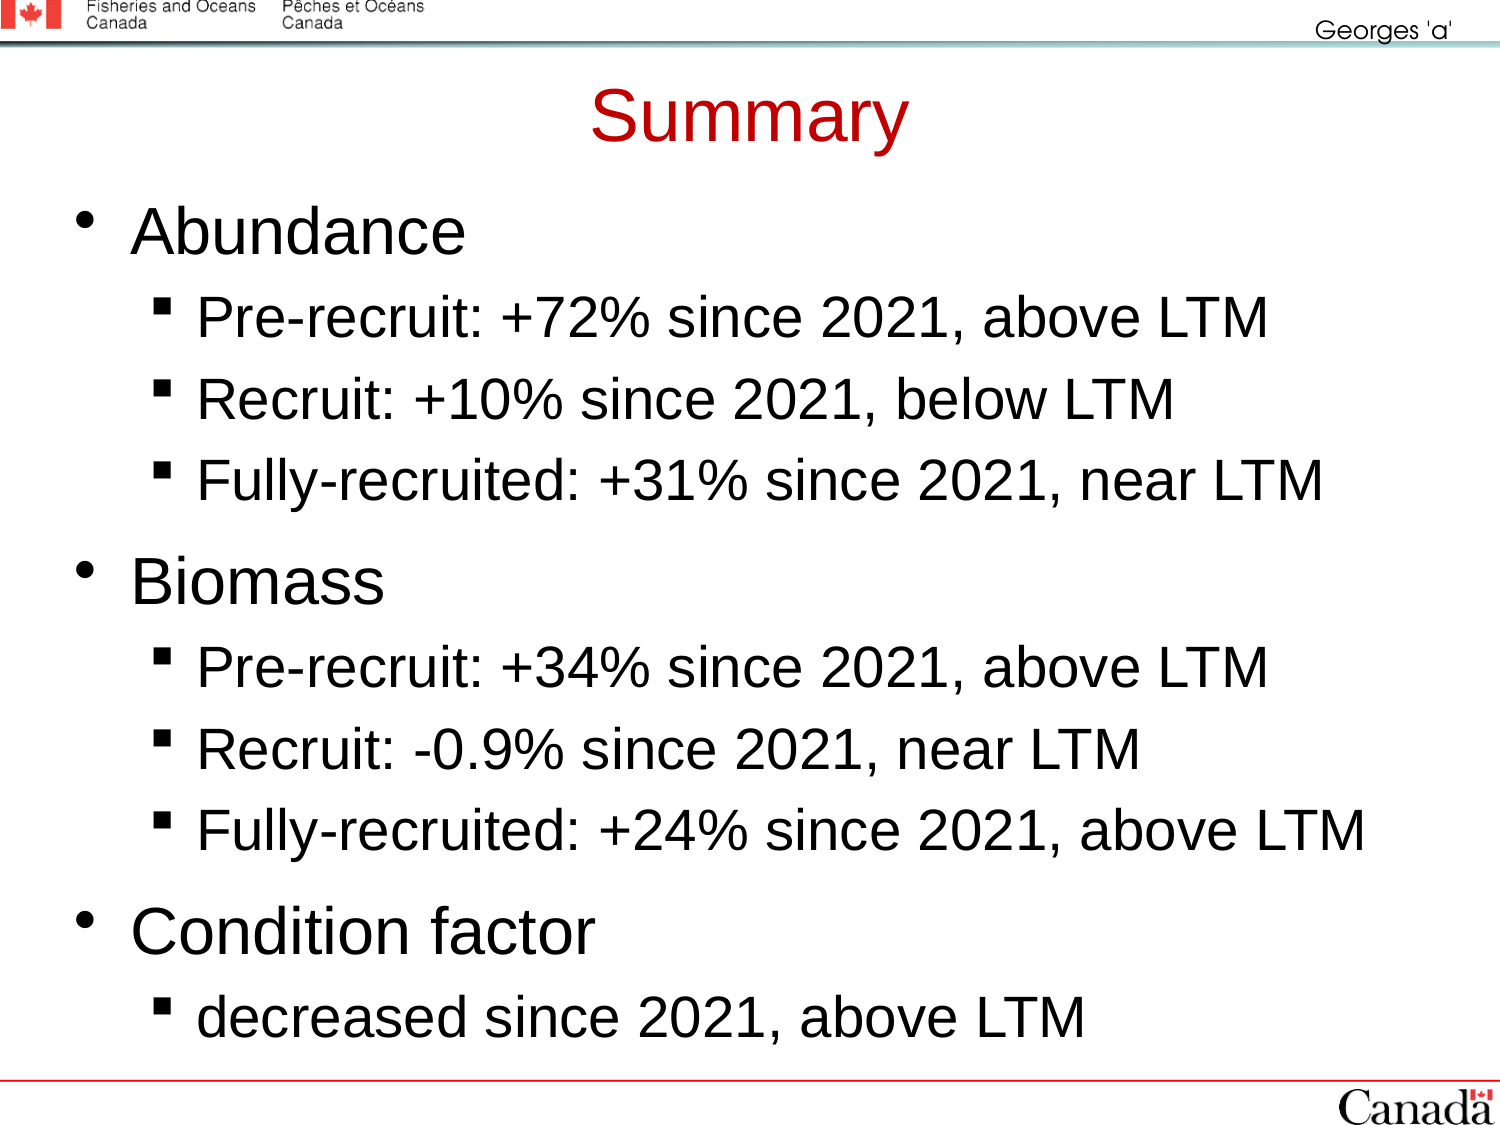

Georges 'a'
Summary
Abundance
Pre-recruit: +72% since 2021, above LTM
Recruit: +10% since 2021, below LTM
Fully-recruited: +31% since 2021, near LTM
Biomass
Pre-recruit: +34% since 2021, above LTM
Recruit: -0.9% since 2021, near LTM
Fully-recruited: +24% since 2021, above LTM
Condition factor
decreased since 2021, above LTM